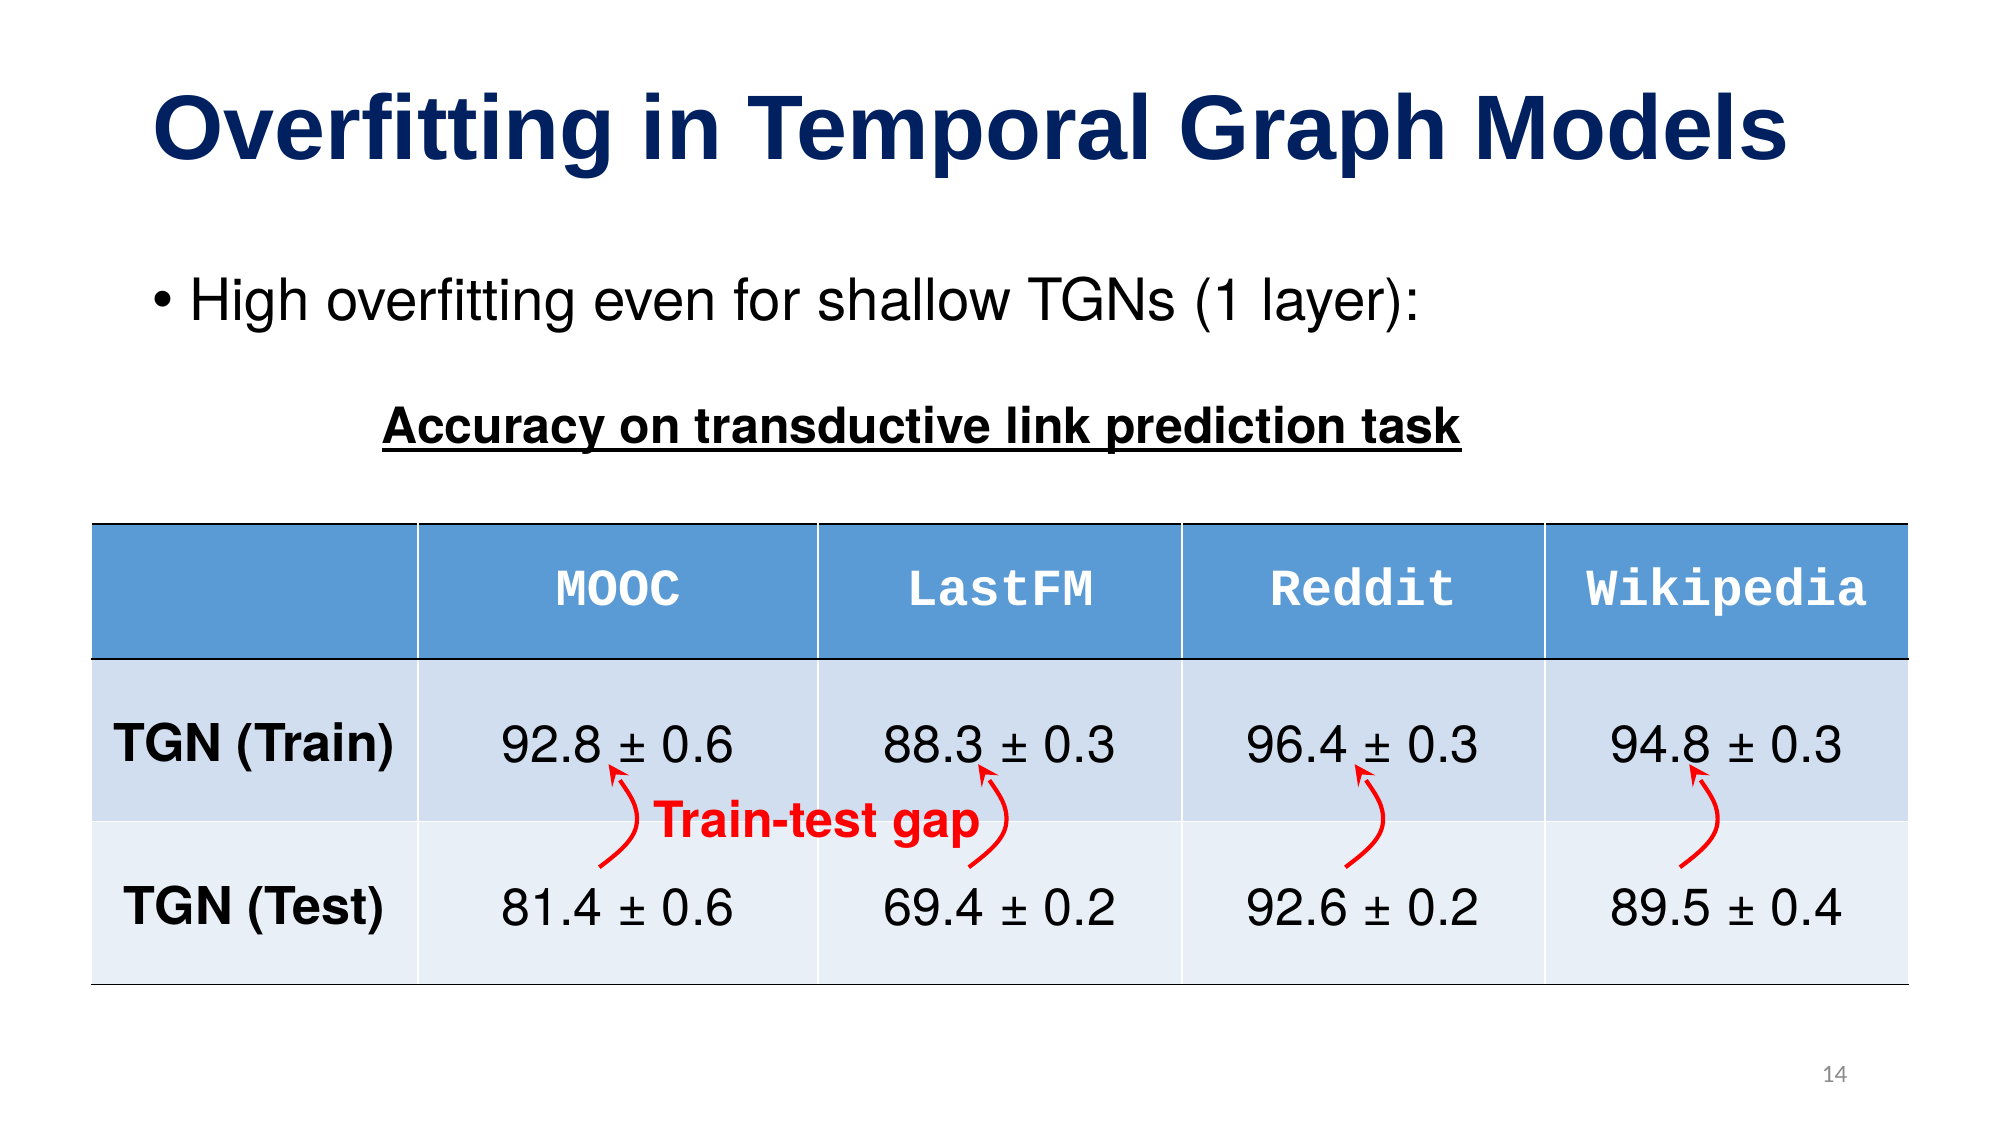

# Overfitting in Temporal Graph Models
High overfitting even for shallow TGNs (1 layer):
Accuracy on transductive link prediction task
|  | MOOC | LastFM | Reddit | Wikipedia |
| --- | --- | --- | --- | --- |
| TGN (Train) | 92.8 ± 0.6 | 88.3 ± 0.3 | 96.4 ± 0.3 | 94.8 ± 0.3 |
| TGN (Test) | 81.4 ± 0.6 | 69.4 ± 0.2 | 92.6 ± 0.2 | 89.5 ± 0.4 |

Train-test gap
14